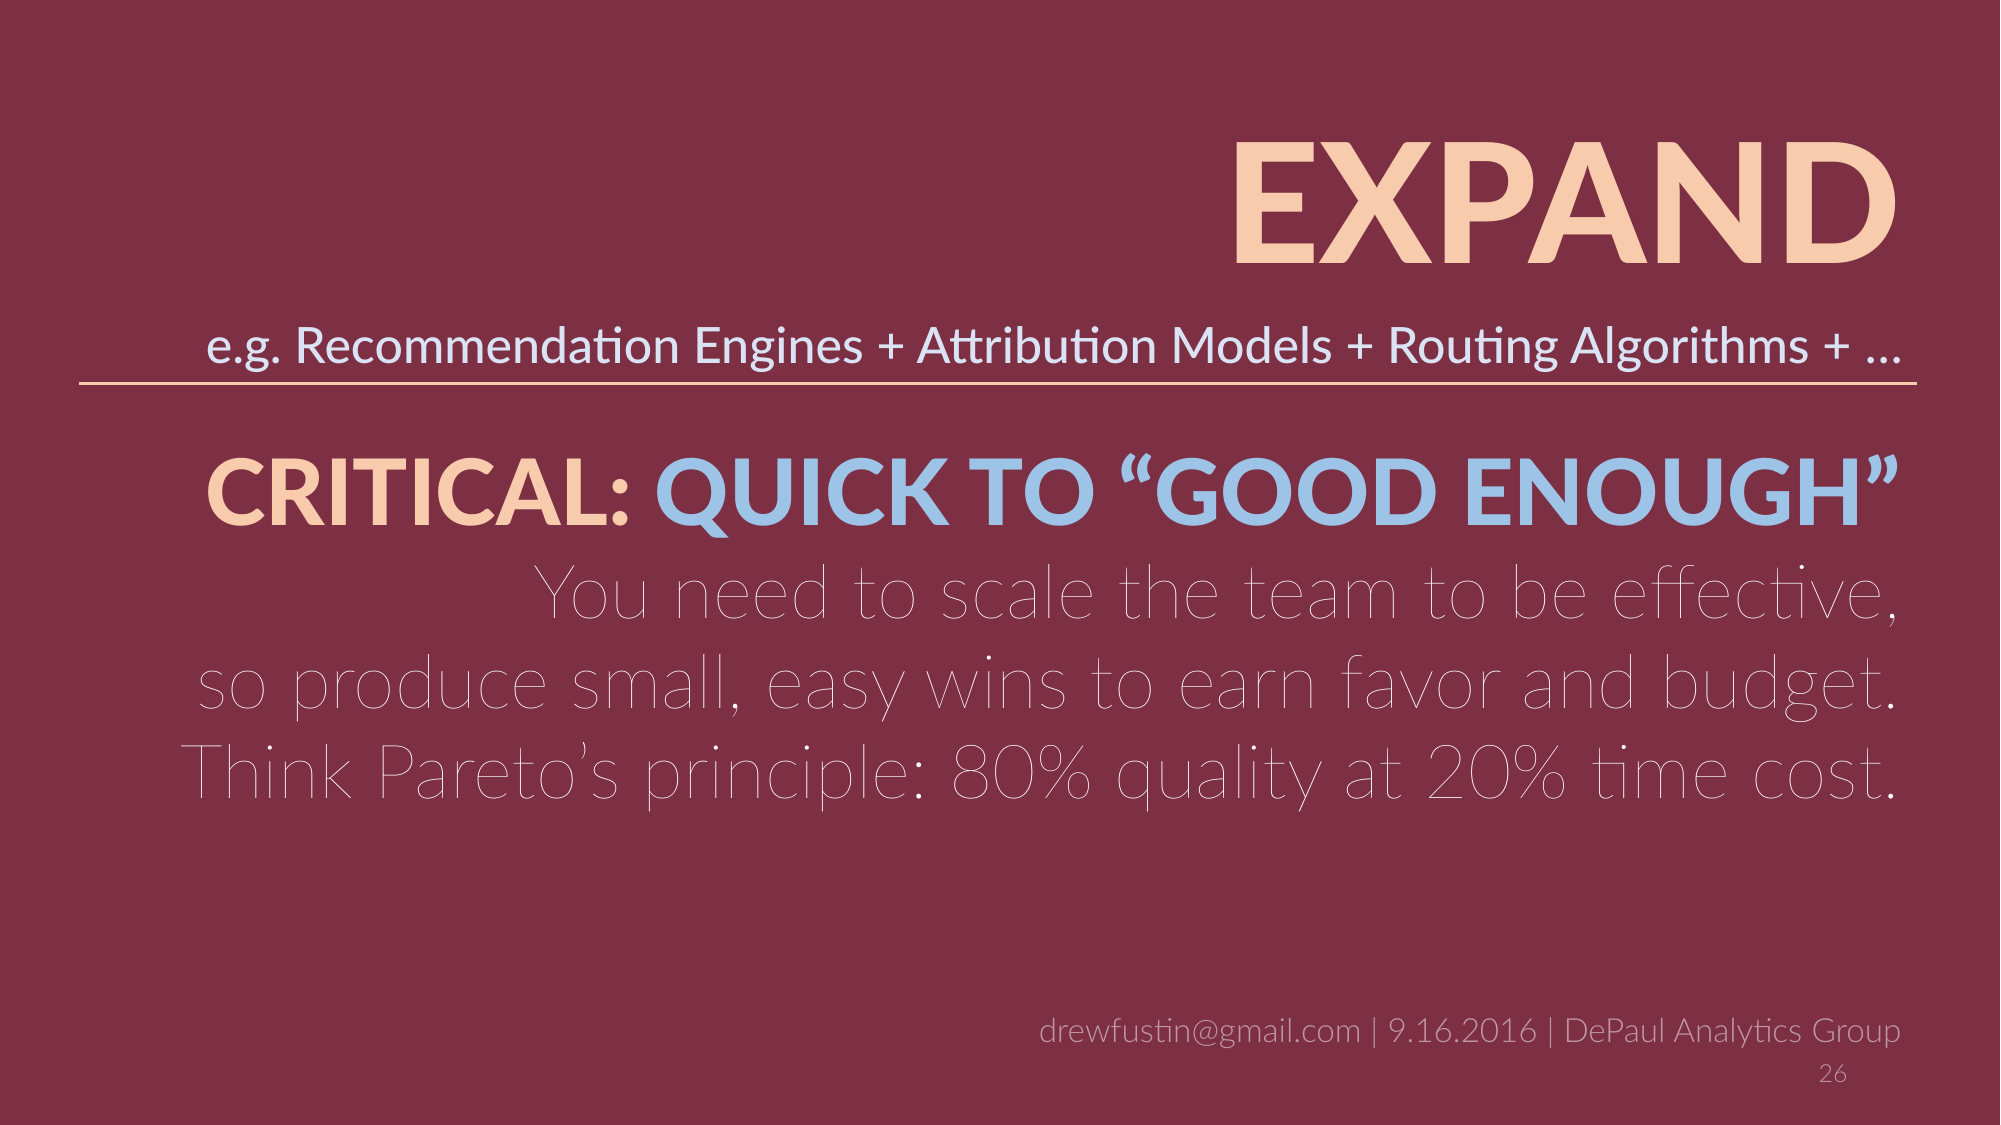

EXPAND
e.g. Recommendation Engines + Attribution Models + Routing Algorithms + …

CRITICAL: QUICK TO “GOOD ENOUGH”
	You need to scale the team to be effective,
so produce small, easy wins to earn favor and budget.
Think Pareto’s principle: 80% quality at 20% time cost.
drewfustin@gmail.com | 9.16.2016 | DePaul Analytics Group
26